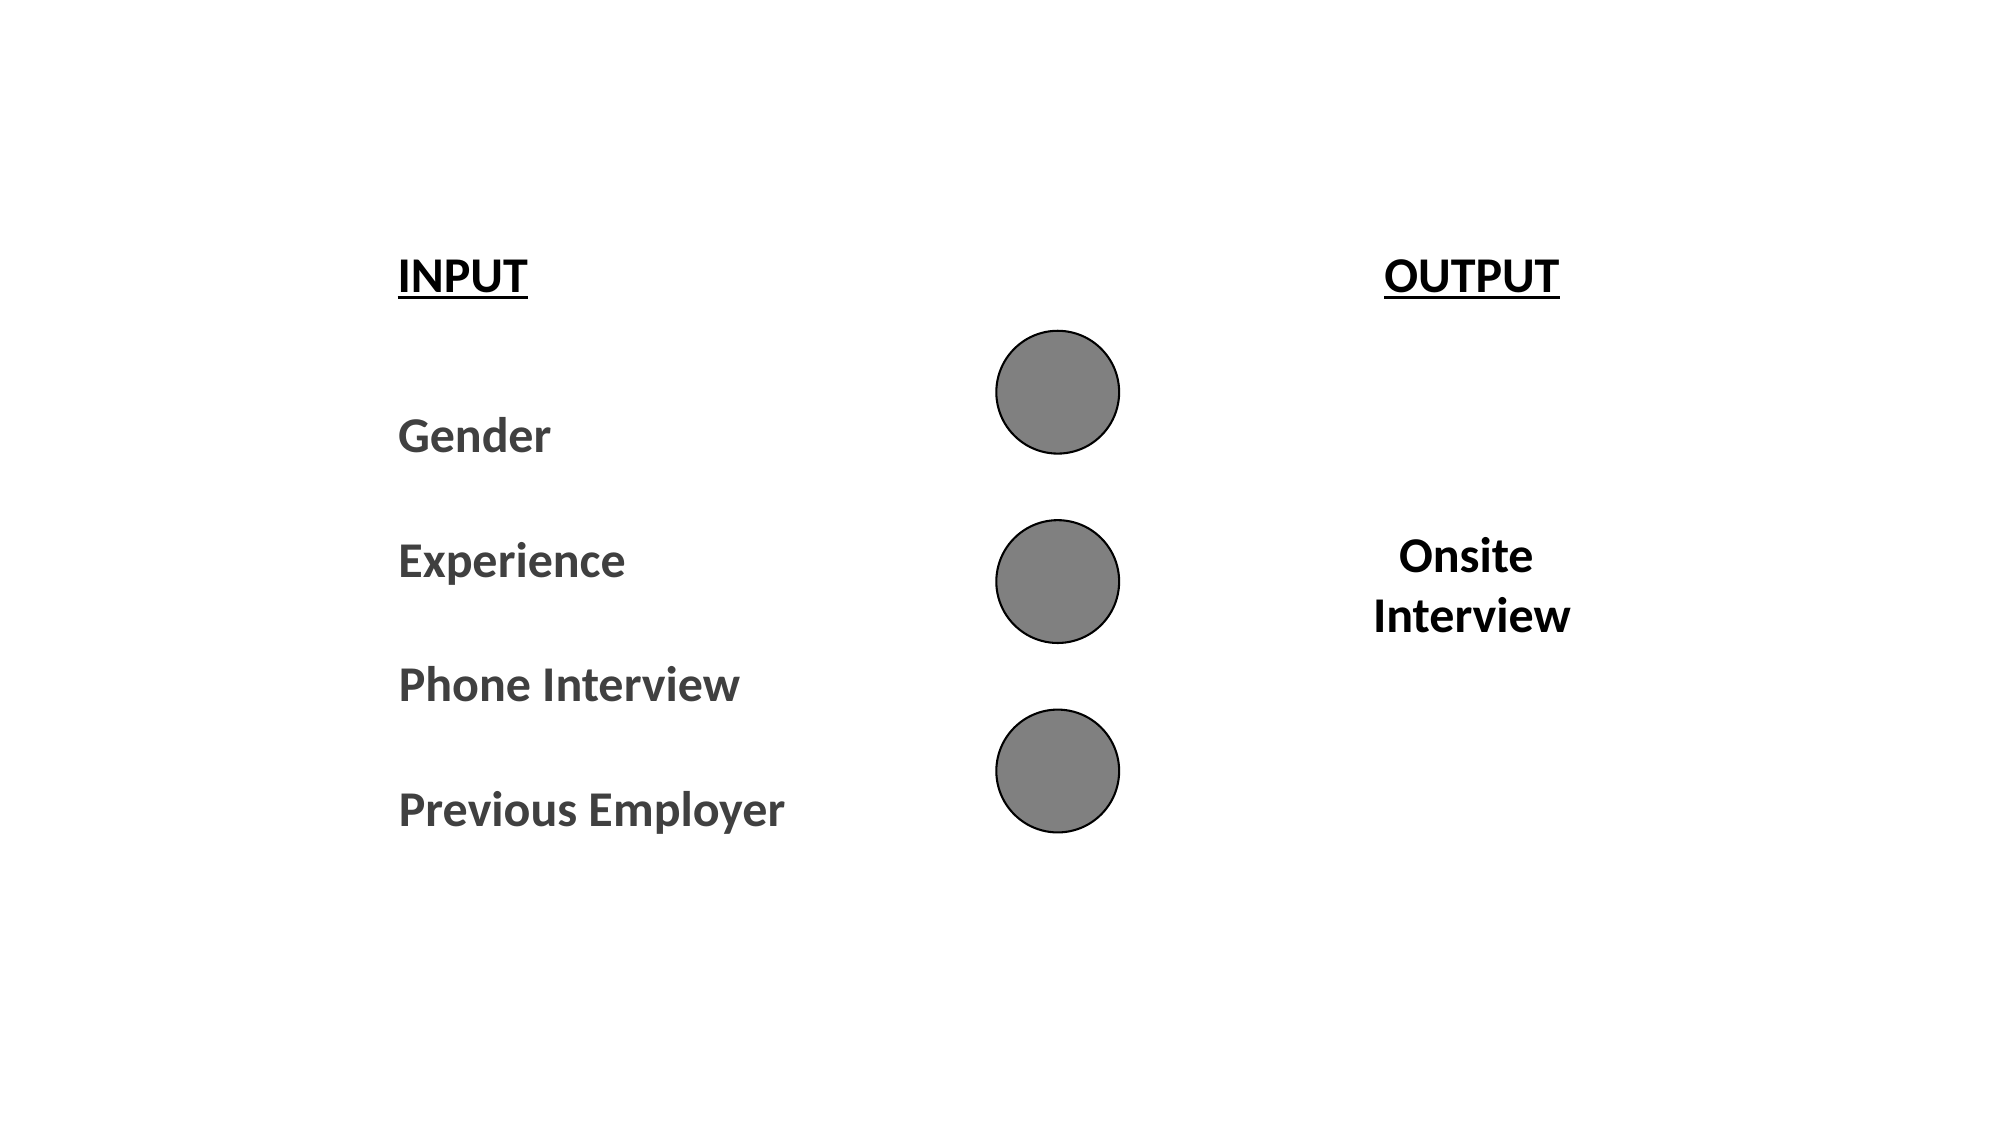

INPUT
OUTPUT

Gender
Onsite
Interview
Experience

Phone Interview

Previous Employer